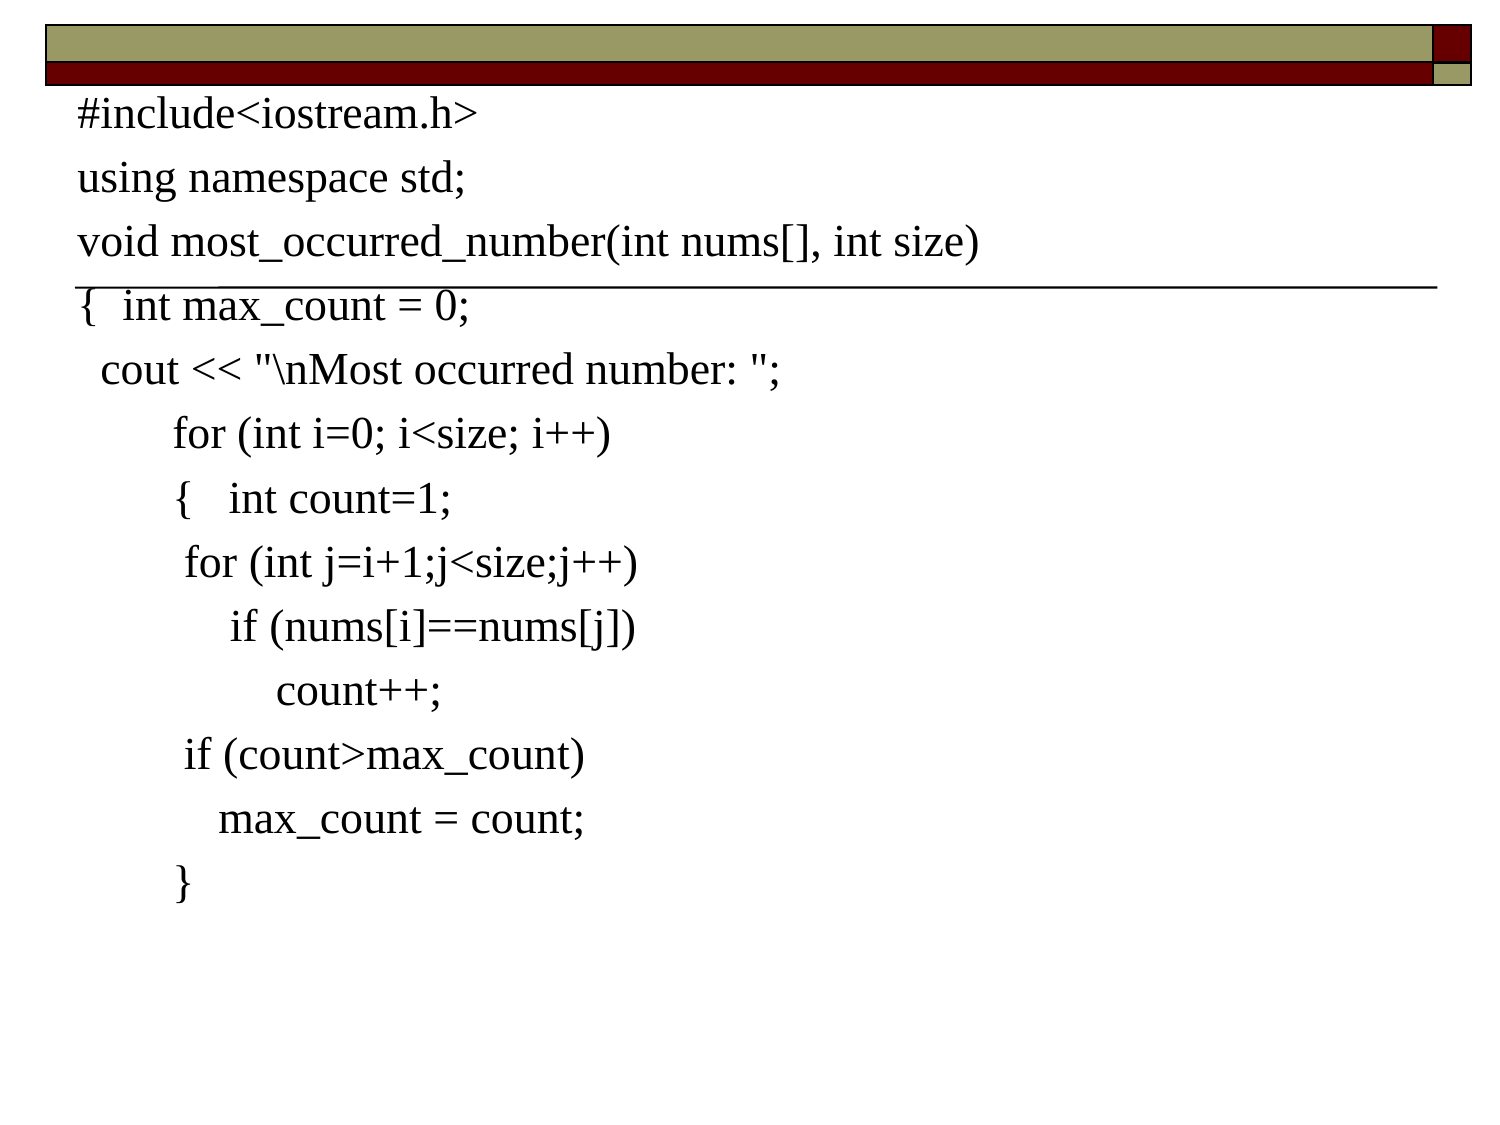

#include<iostream.h>
using namespace std;
void most_occurred_number(int nums[], int size)
{  int max_count = 0;
  cout << "\nMost occurred number: ";
  for (int i=0; i<size; i++)
  {   int count=1;
   for (int j=i+1;j<size;j++)
       if (nums[i]==nums[j])
           count++;
   if (count>max_count)
      max_count = count;
  }